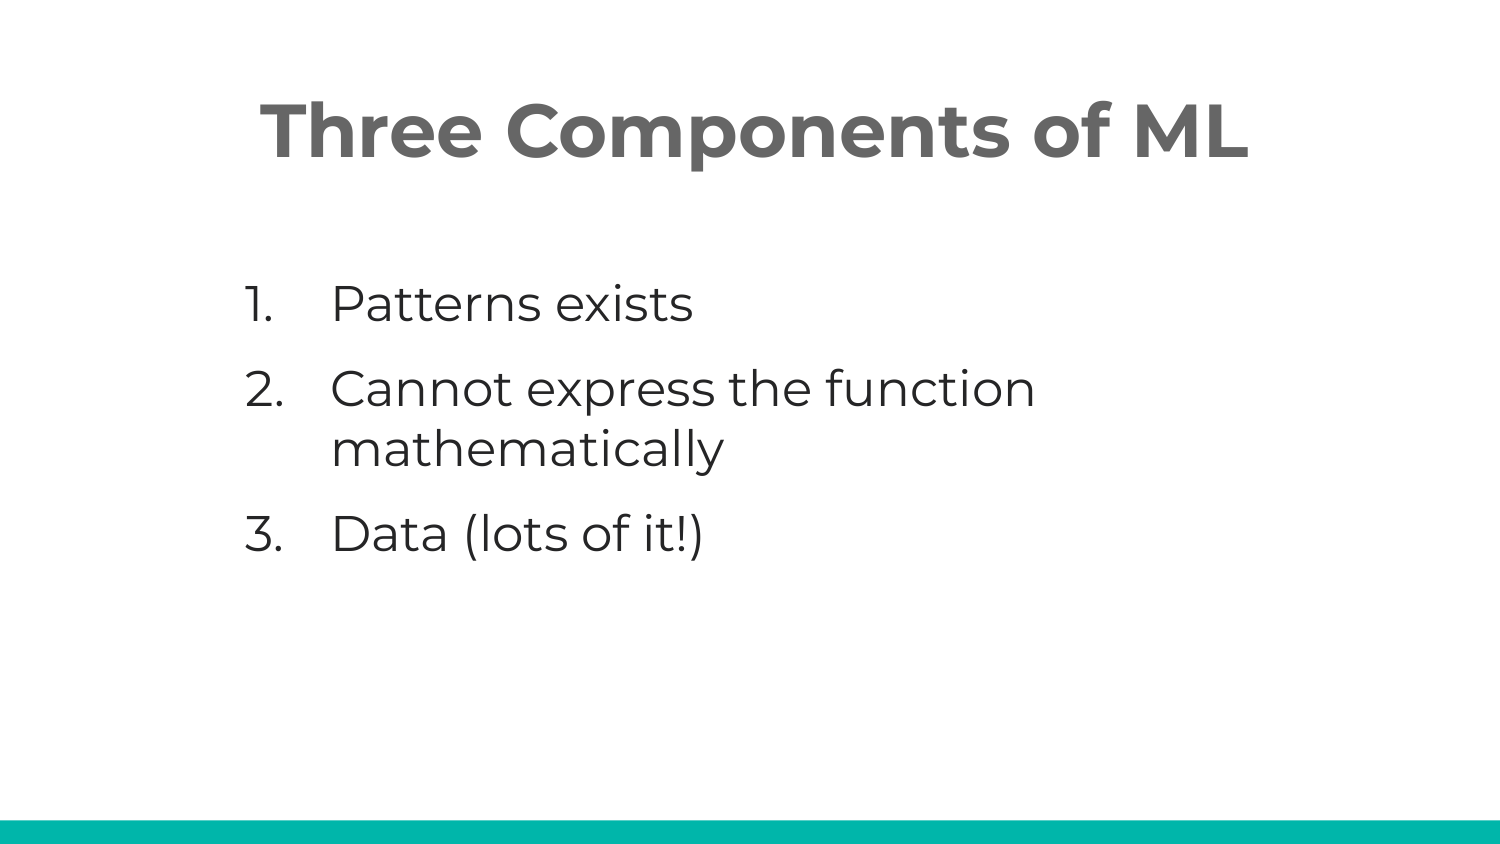

# Three Components of ML
Patterns exists
Cannot express the function mathematically
Data (lots of it!)